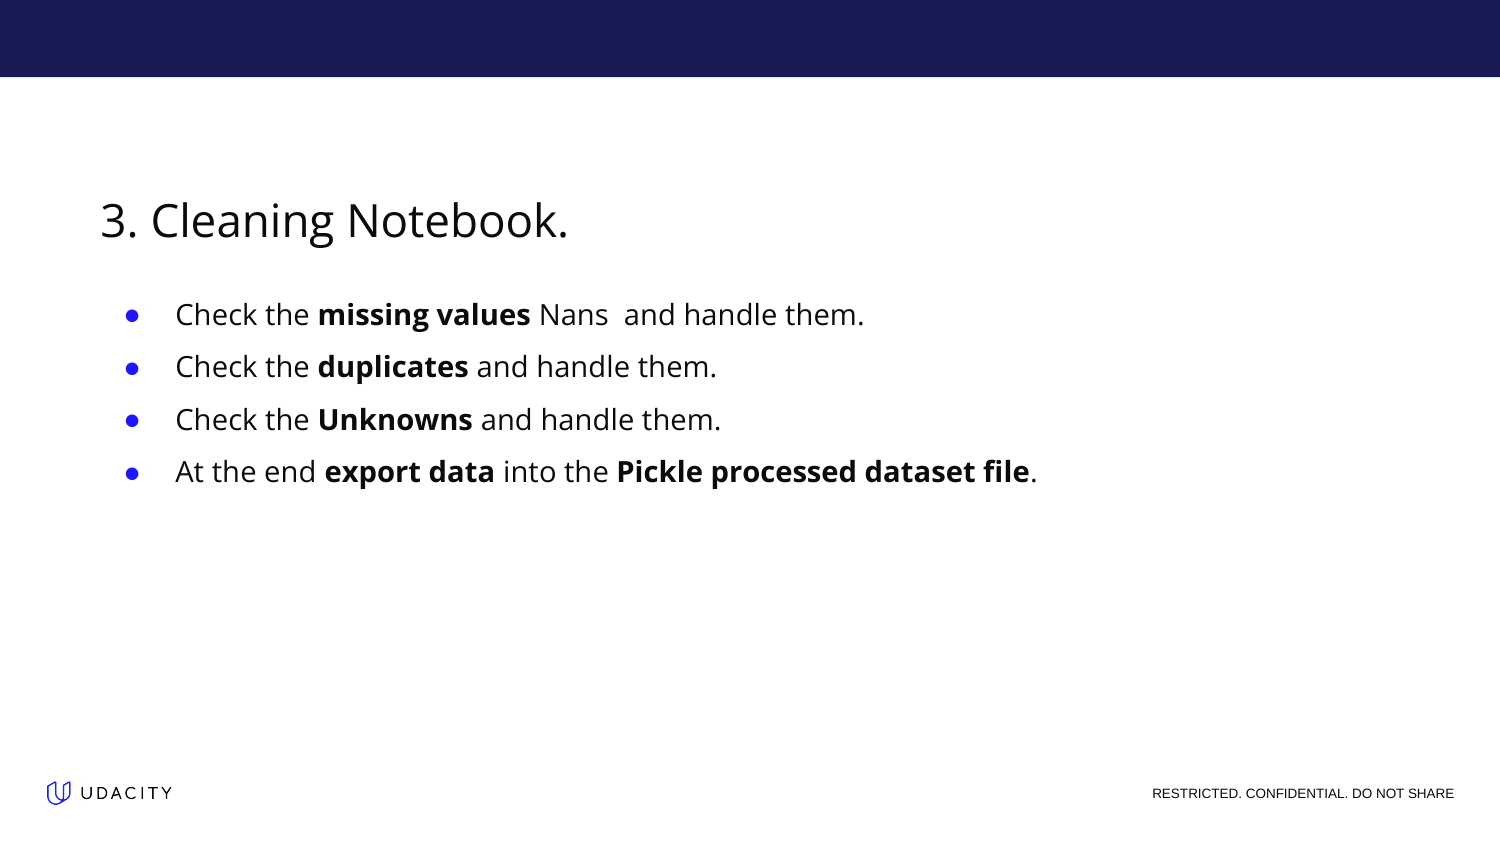

# 3. Cleaning Notebook.
Check the missing values Nans  and handle them.
Check the duplicates and handle them.
Check the Unknowns and handle them.
At the end export data into the Pickle processed dataset file.